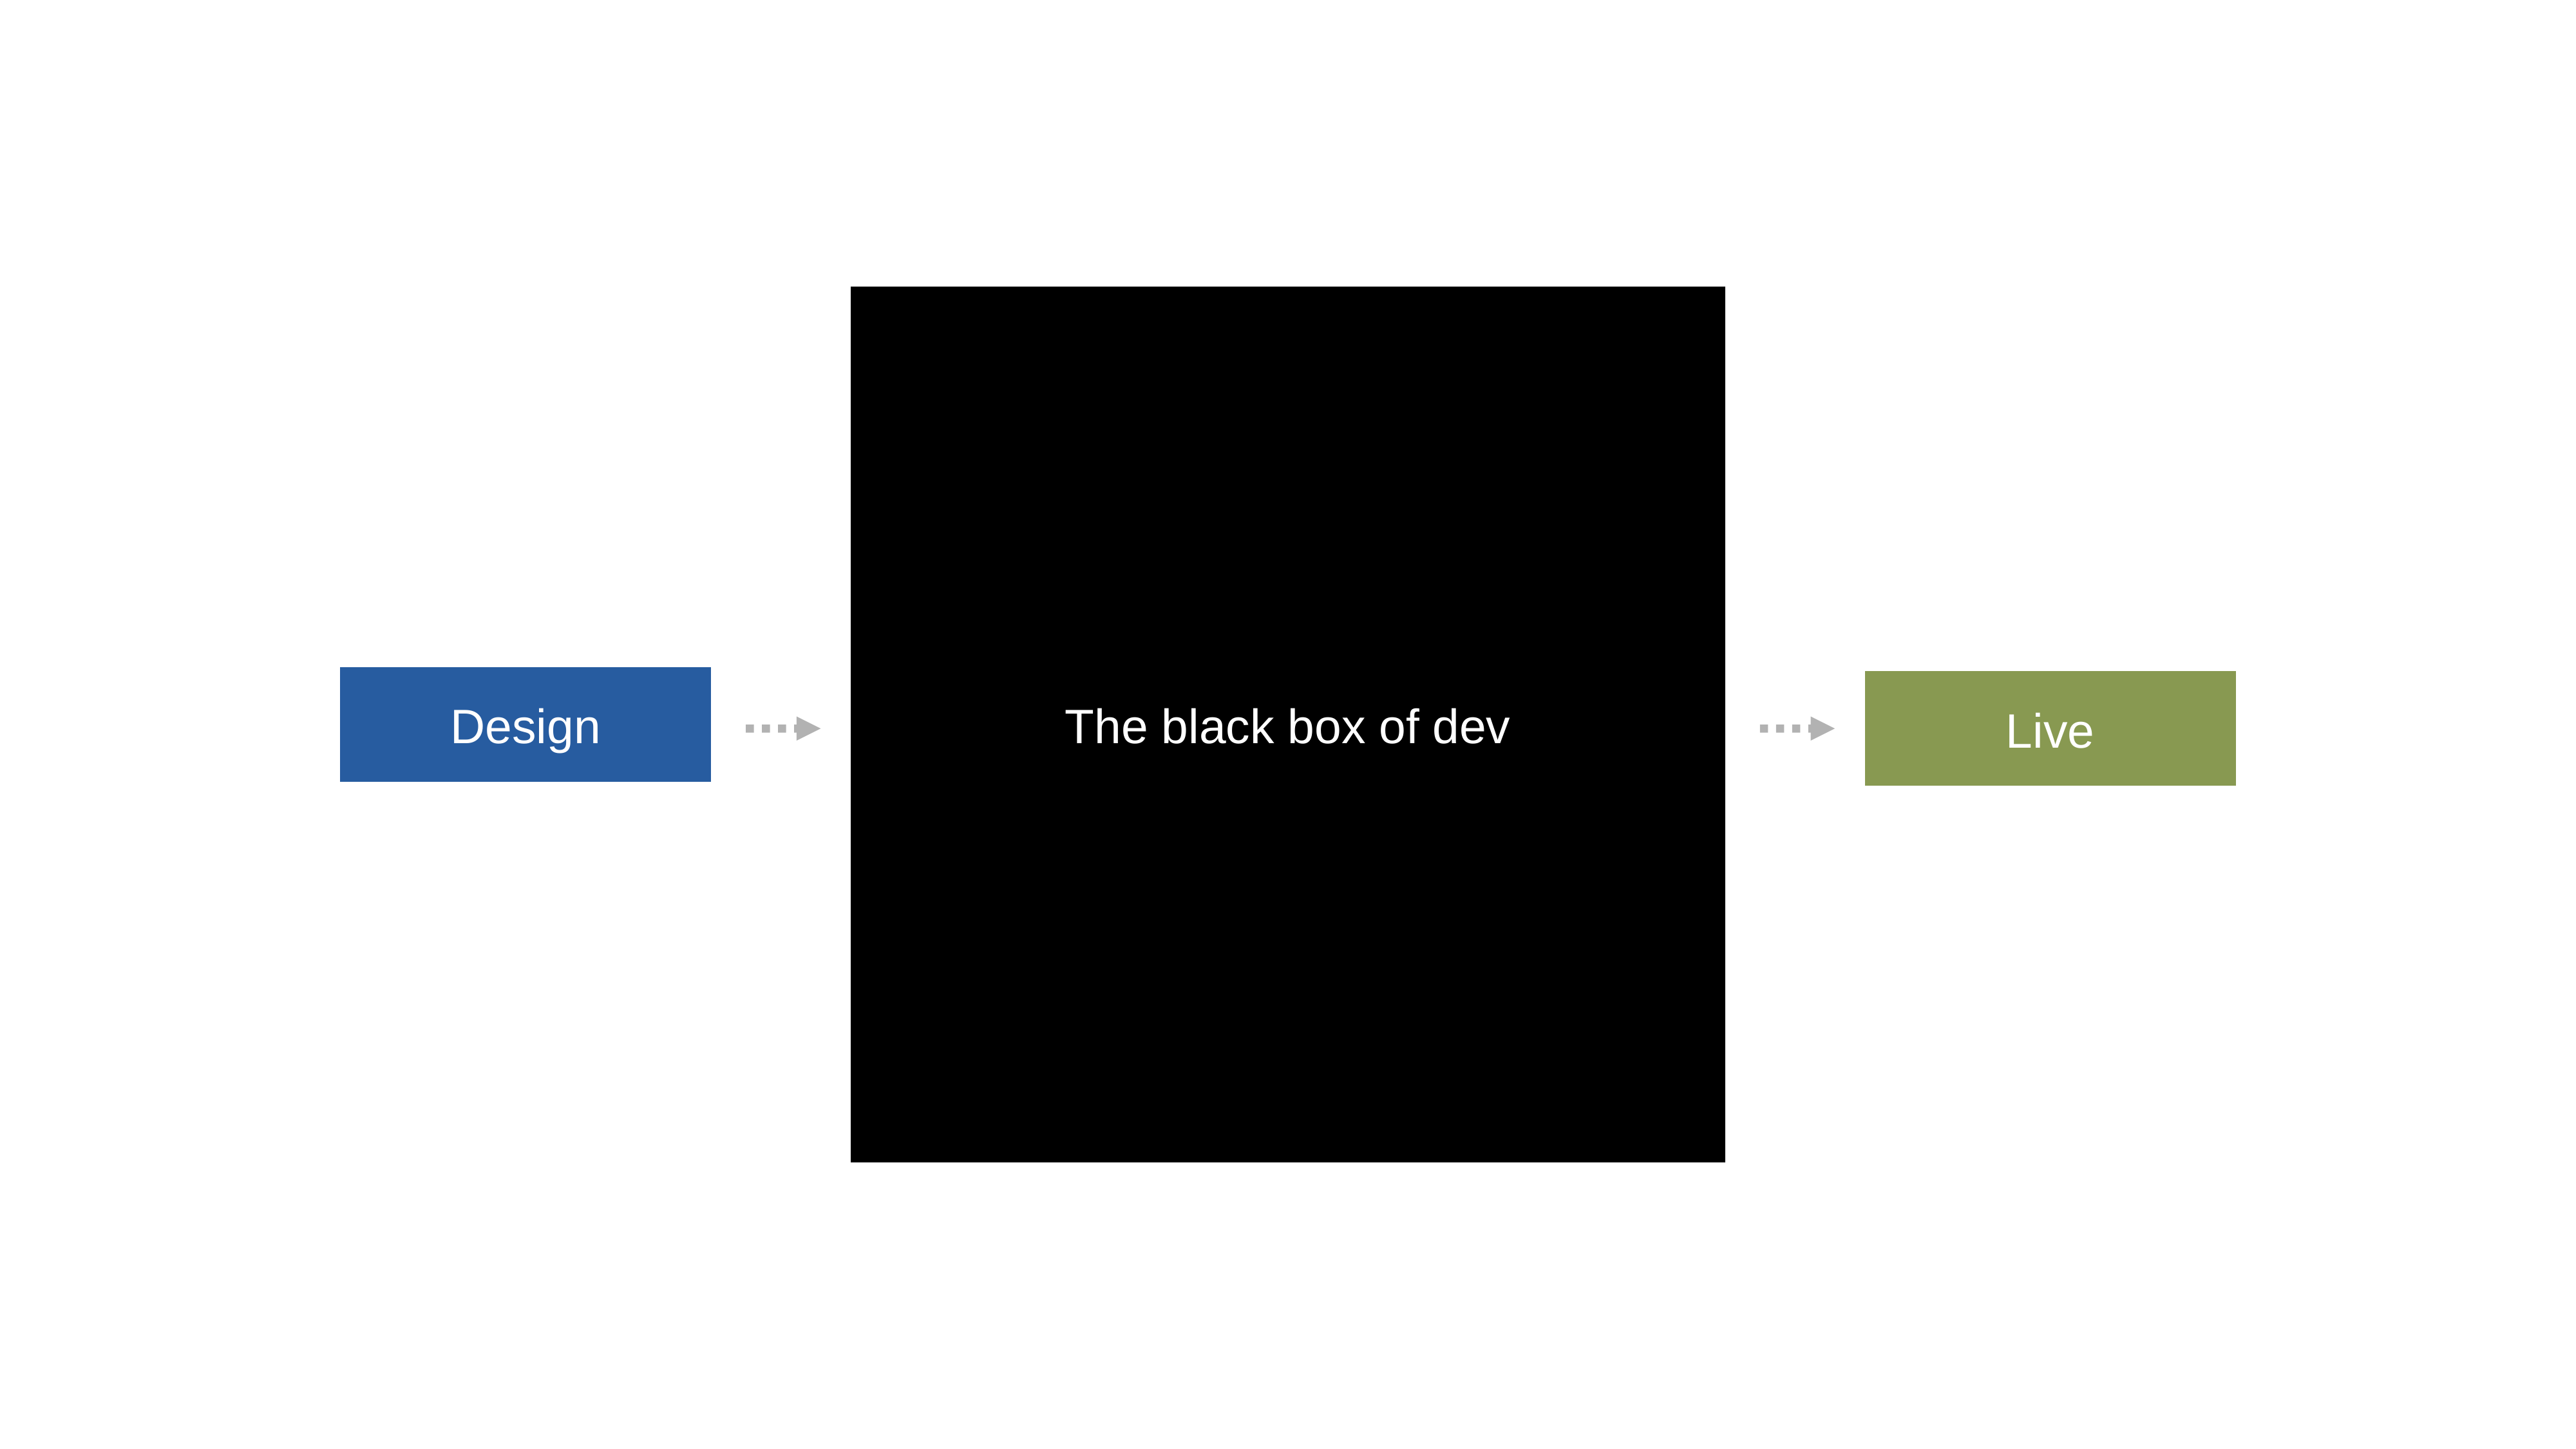

The black box of dev
Design
Live